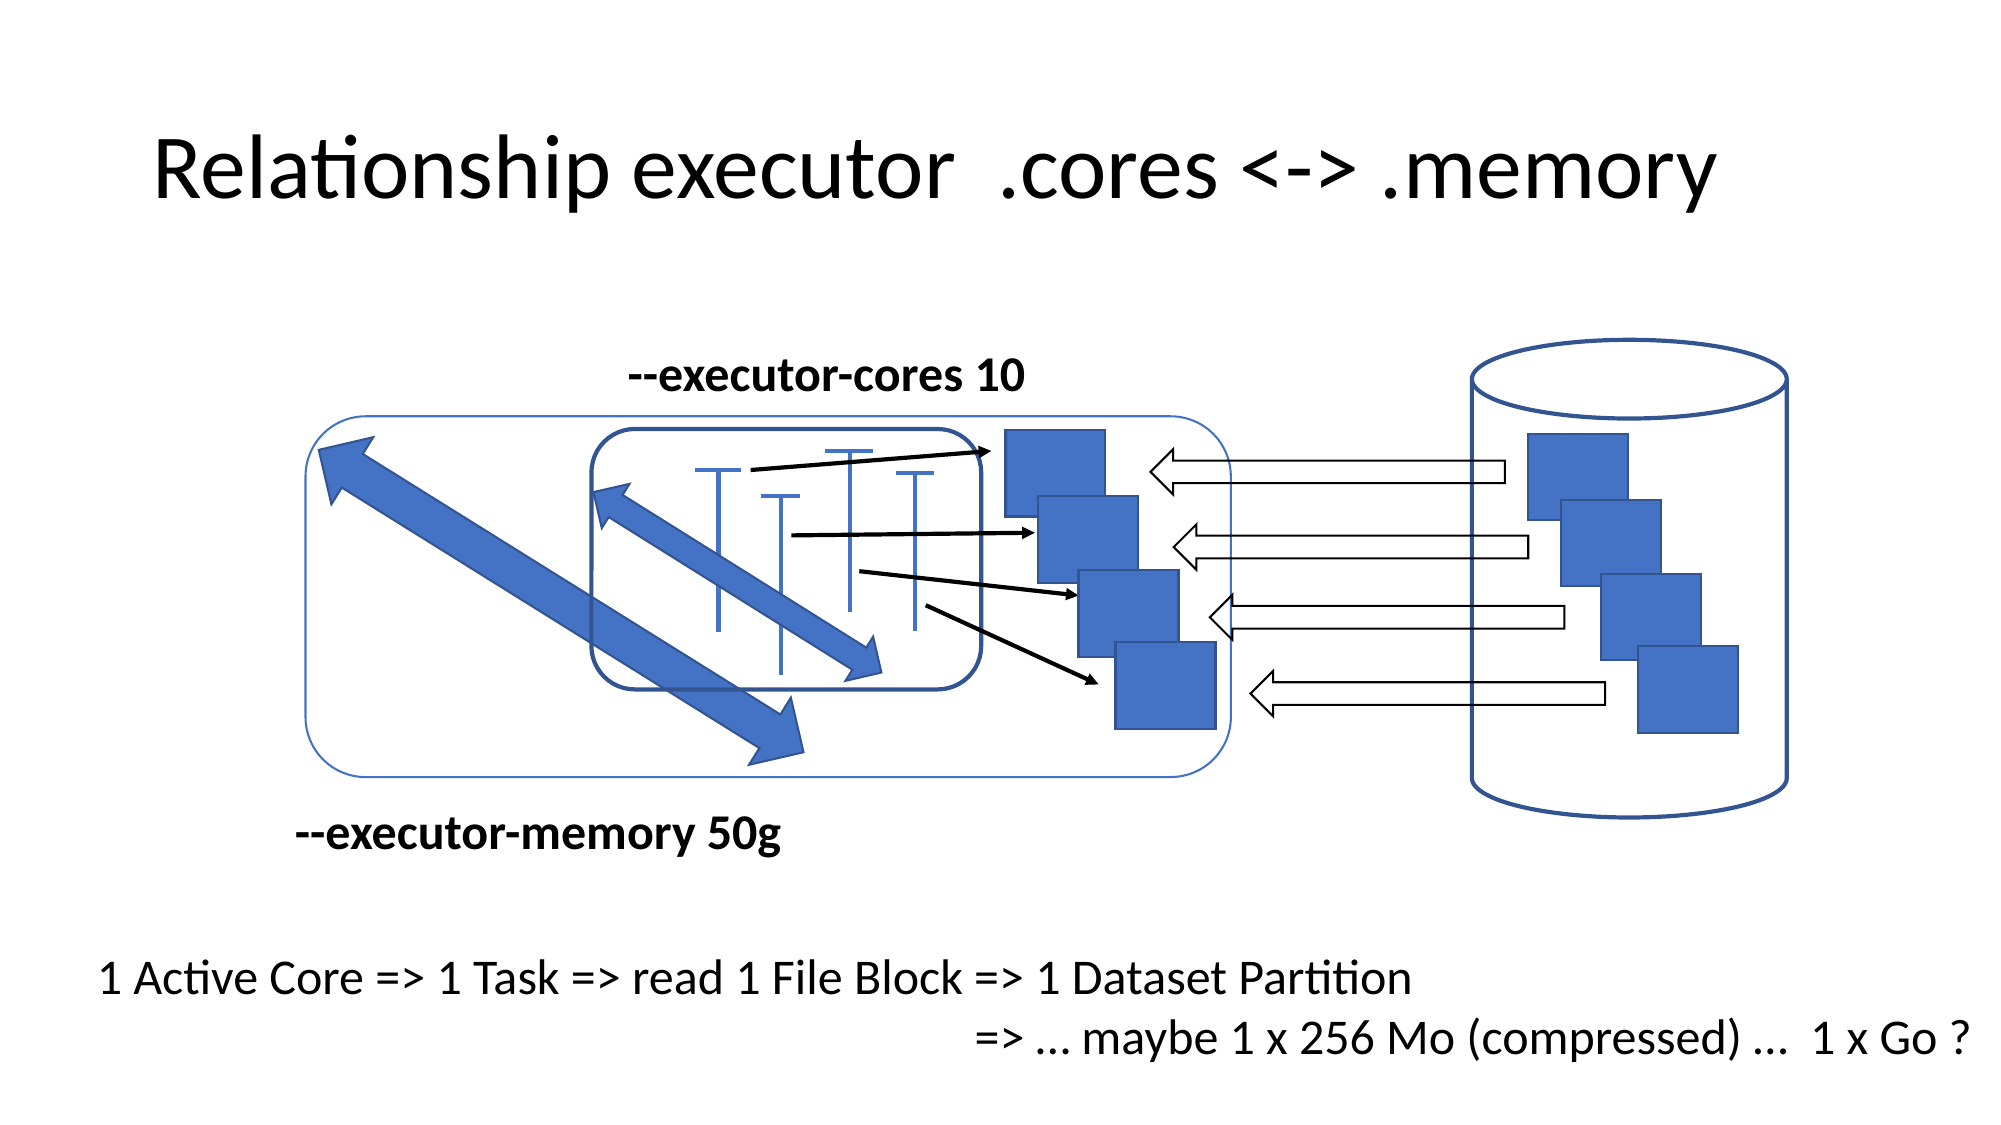

# Relationship executor  .cores <-> .memory

--executor-cores 10

--executor-memory 50g
1 Active Core => 1 Task => read 1 File Block => 1 Dataset Partition
                                                                              => … maybe 1 x 256 Mo (compressed) …  1 x Go ?